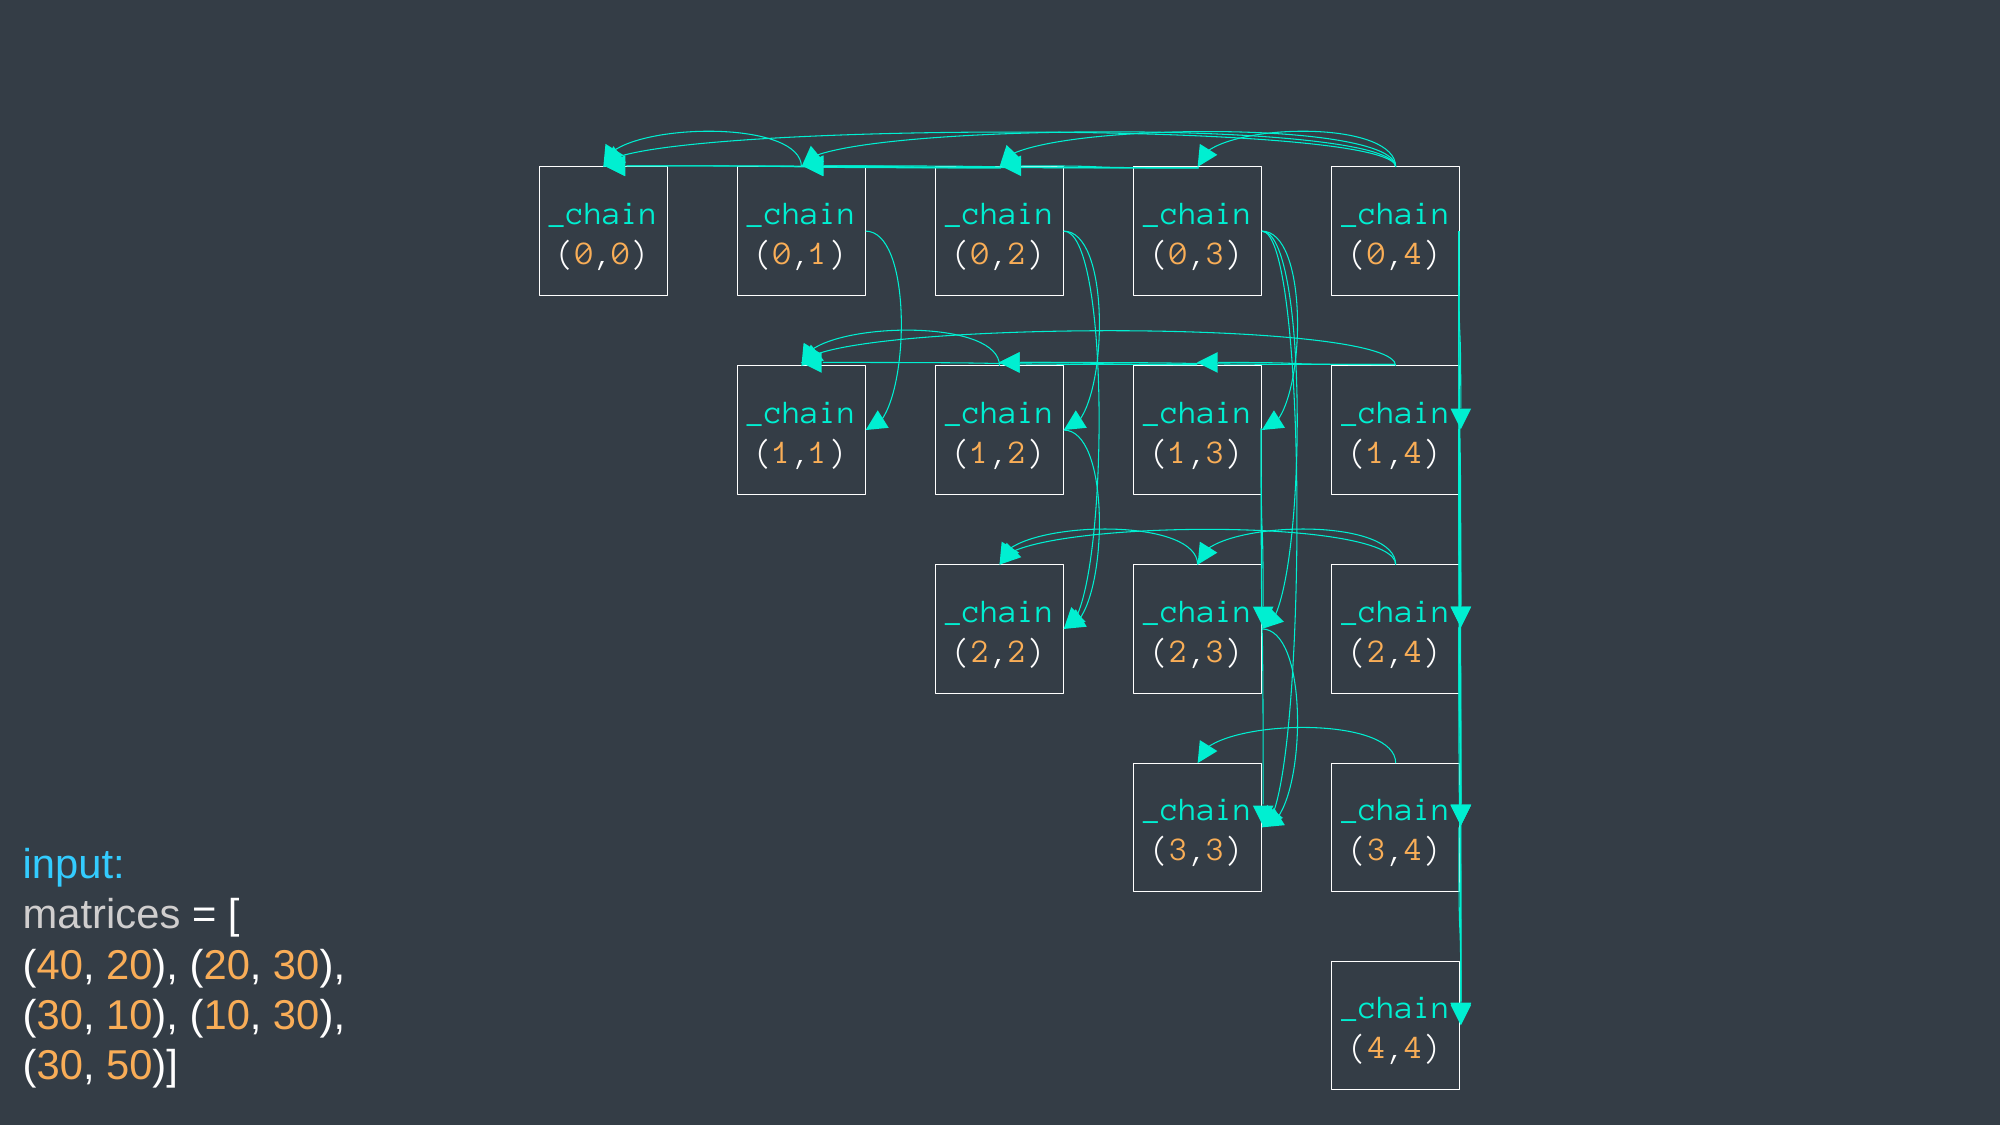

_chain
(0,0)
_chain
(0,1)
_chain
(0,2)
_chain
(0,3)
_chain
(0,4)
_chain
(1,1)
_chain
(1,2)
_chain
(1,3)
_chain
(1,4)
_chain
(2,2)
_chain
(2,3)
_chain
(2,4)
_chain
(3,3)
_chain
(3,4)
input:
matrices = [
(40, 20), (20, 30),
(30, 10), (10, 30), (30, 50)]
_chain
(4,4)